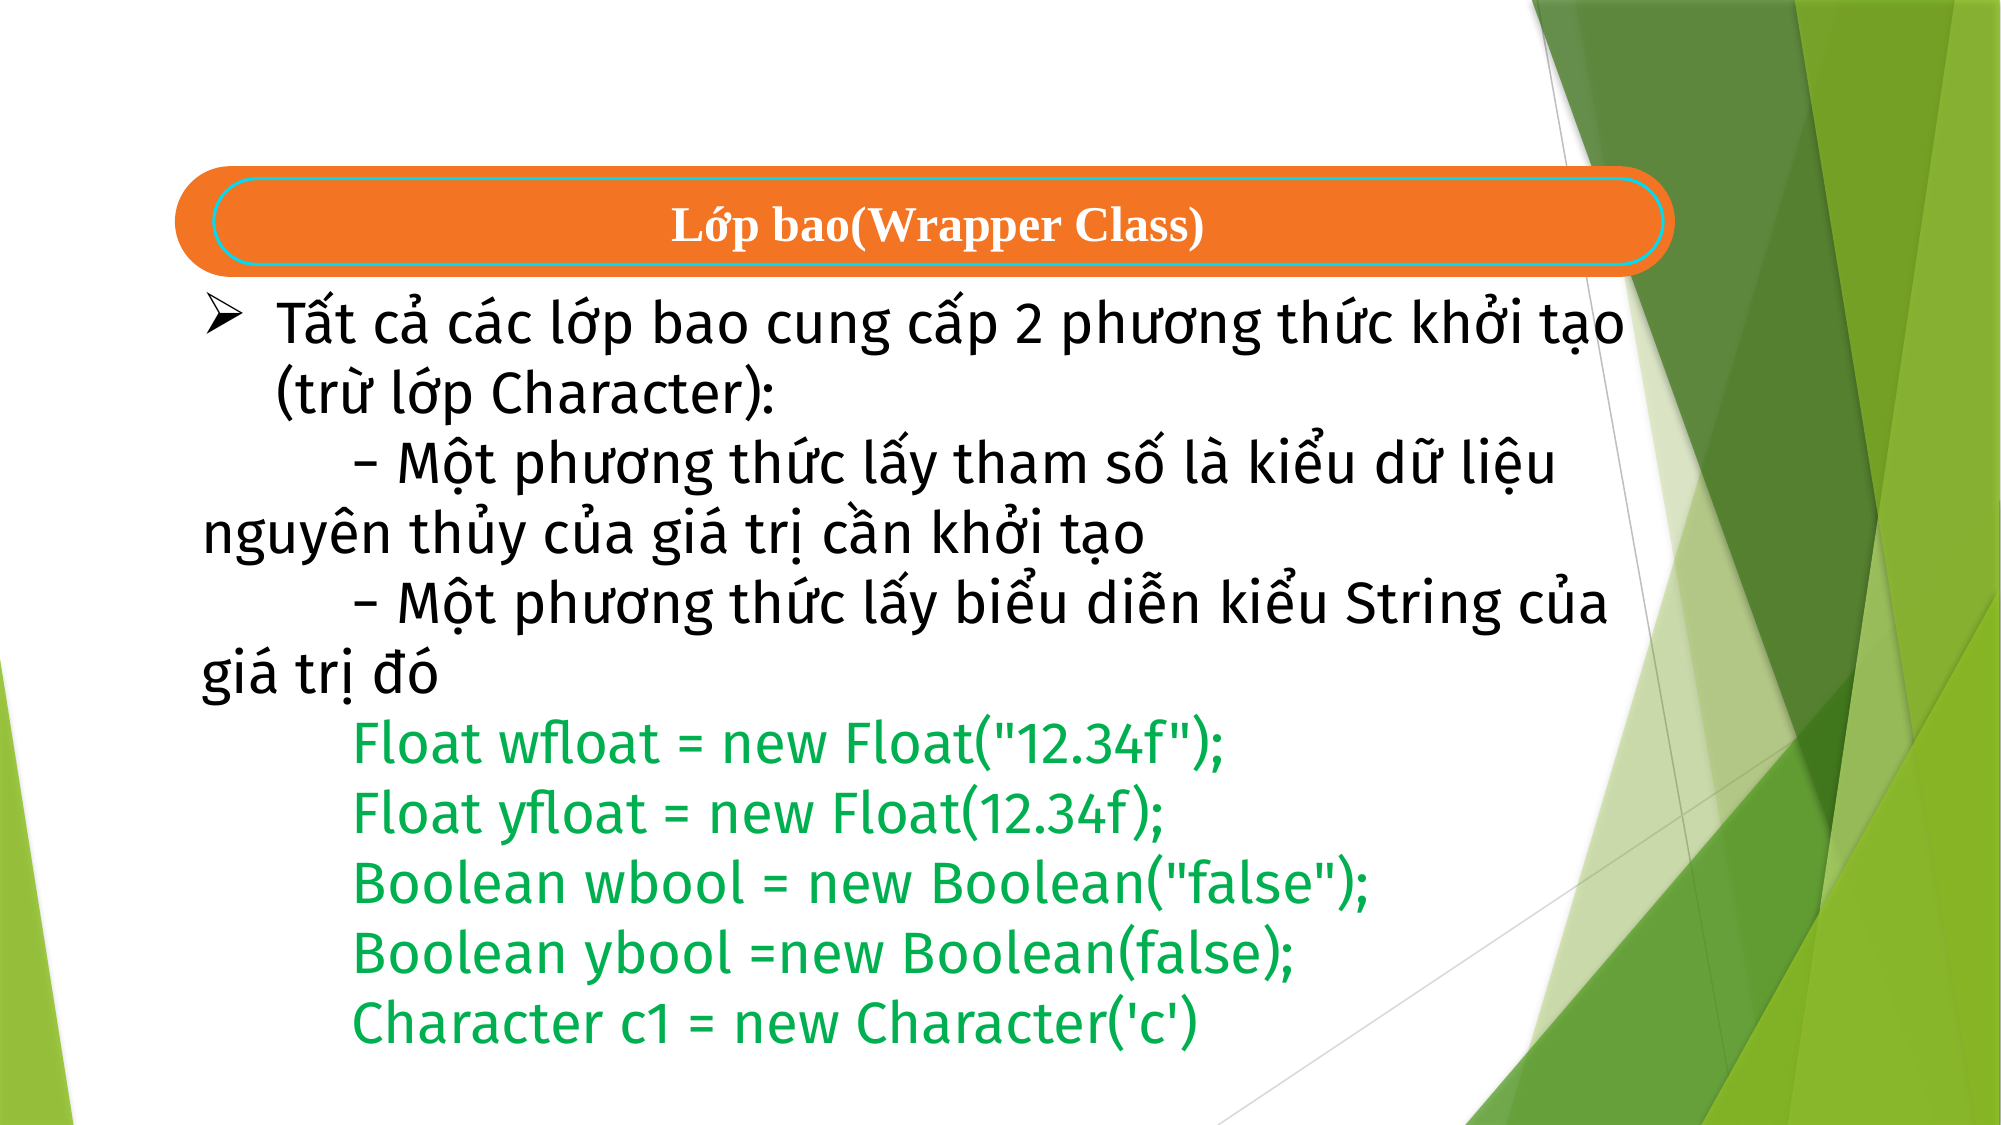

Lớp bao(Wrapper Class)
Tất cả các lớp bao cung cấp 2 phương thức khởi tạo (trừ lớp Character):
	− Một phương thức lấy tham số là kiểu dữ liệu nguyên thủy của giá trị cần khởi tạo
	− Một phương thức lấy biểu diễn kiểu String của giá trị đó
Float wfloat = new Float("12.34f");
Float yfloat = new Float(12.34f);
Boolean wbool = new Boolean("false");
Boolean ybool =new Boolean(false);
Character c1 = new Character('c')